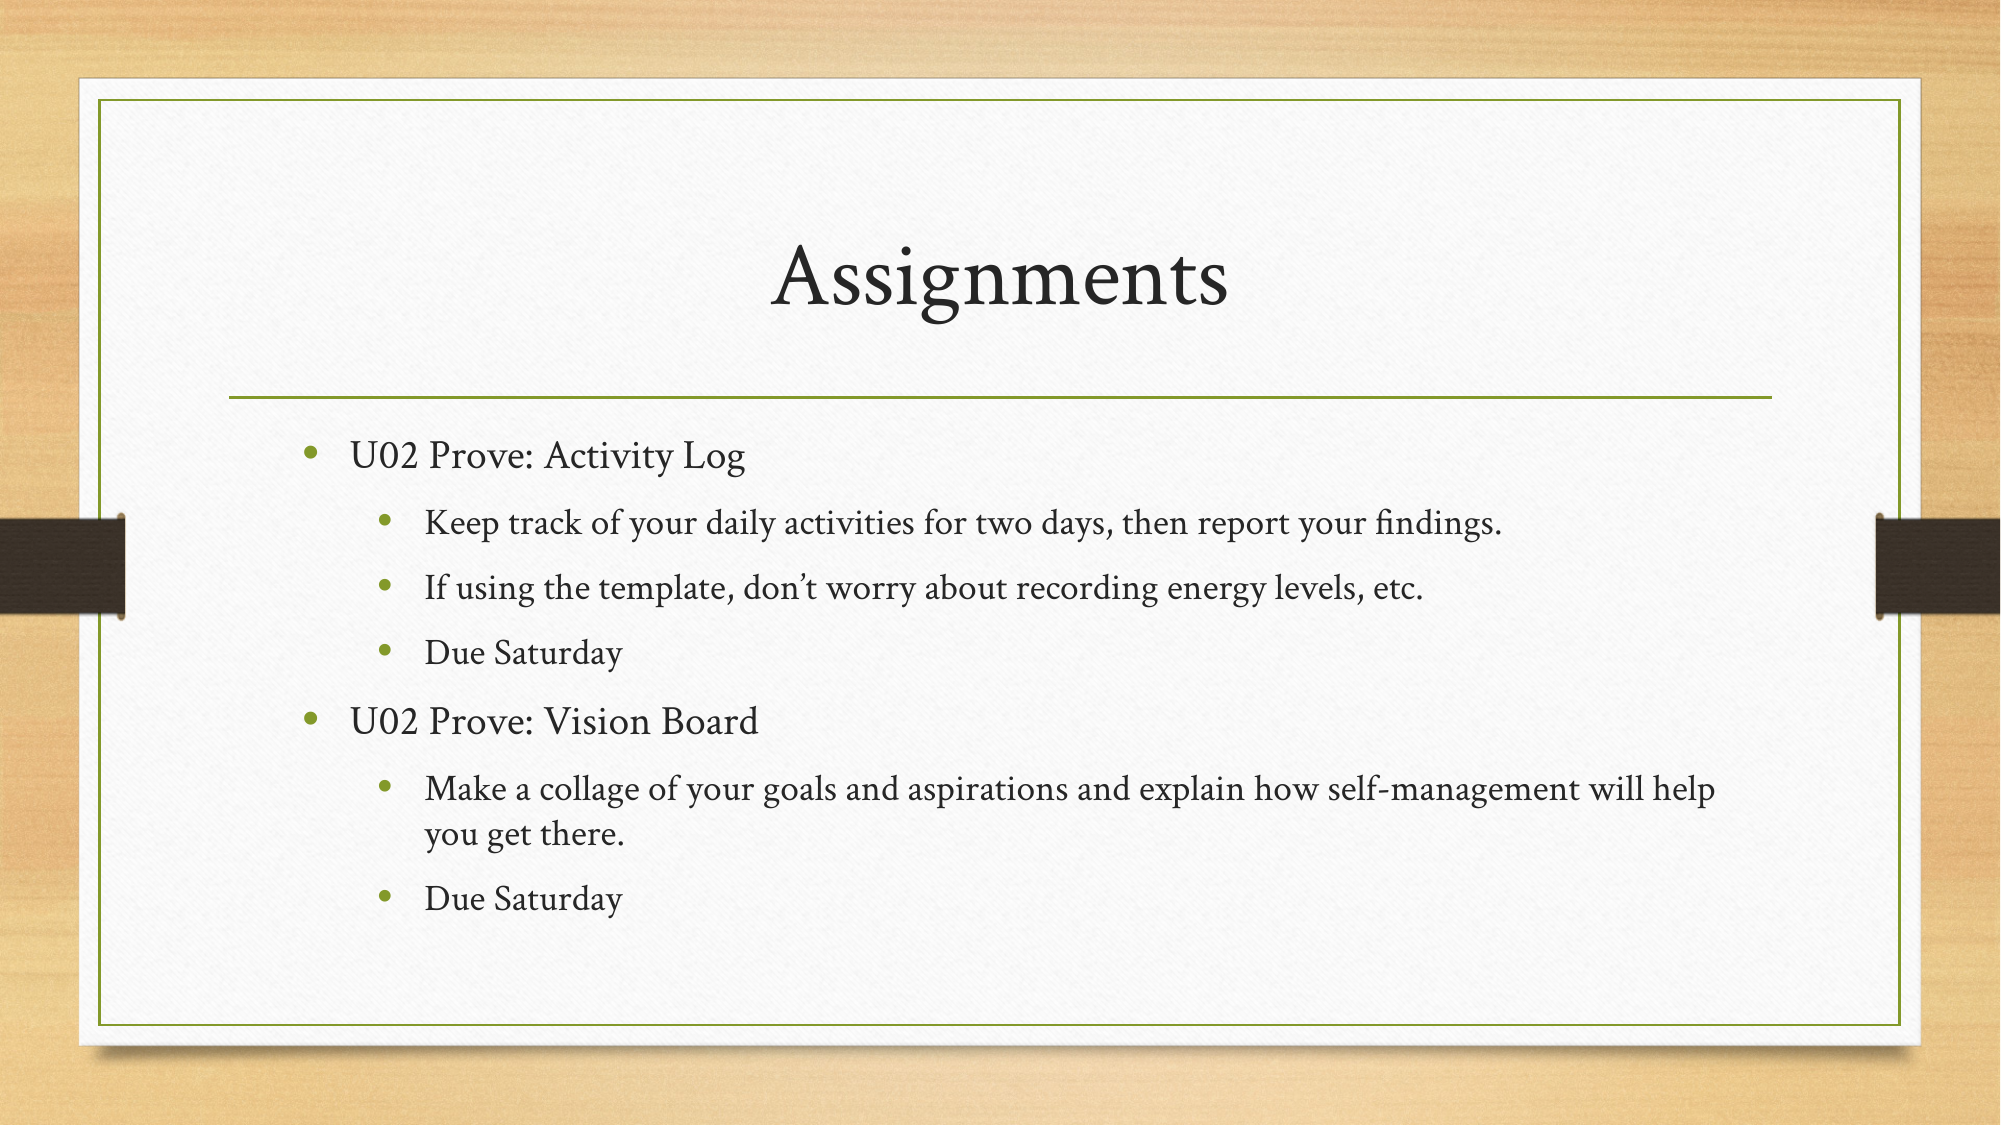

# Assignments
U02 Prove: Activity Log
Keep track of your daily activities for two days, then report your findings.
If using the template, don’t worry about recording energy levels, etc.
Due Saturday
U02 Prove: Vision Board
Make a collage of your goals and aspirations and explain how self-management will help you get there.
Due Saturday